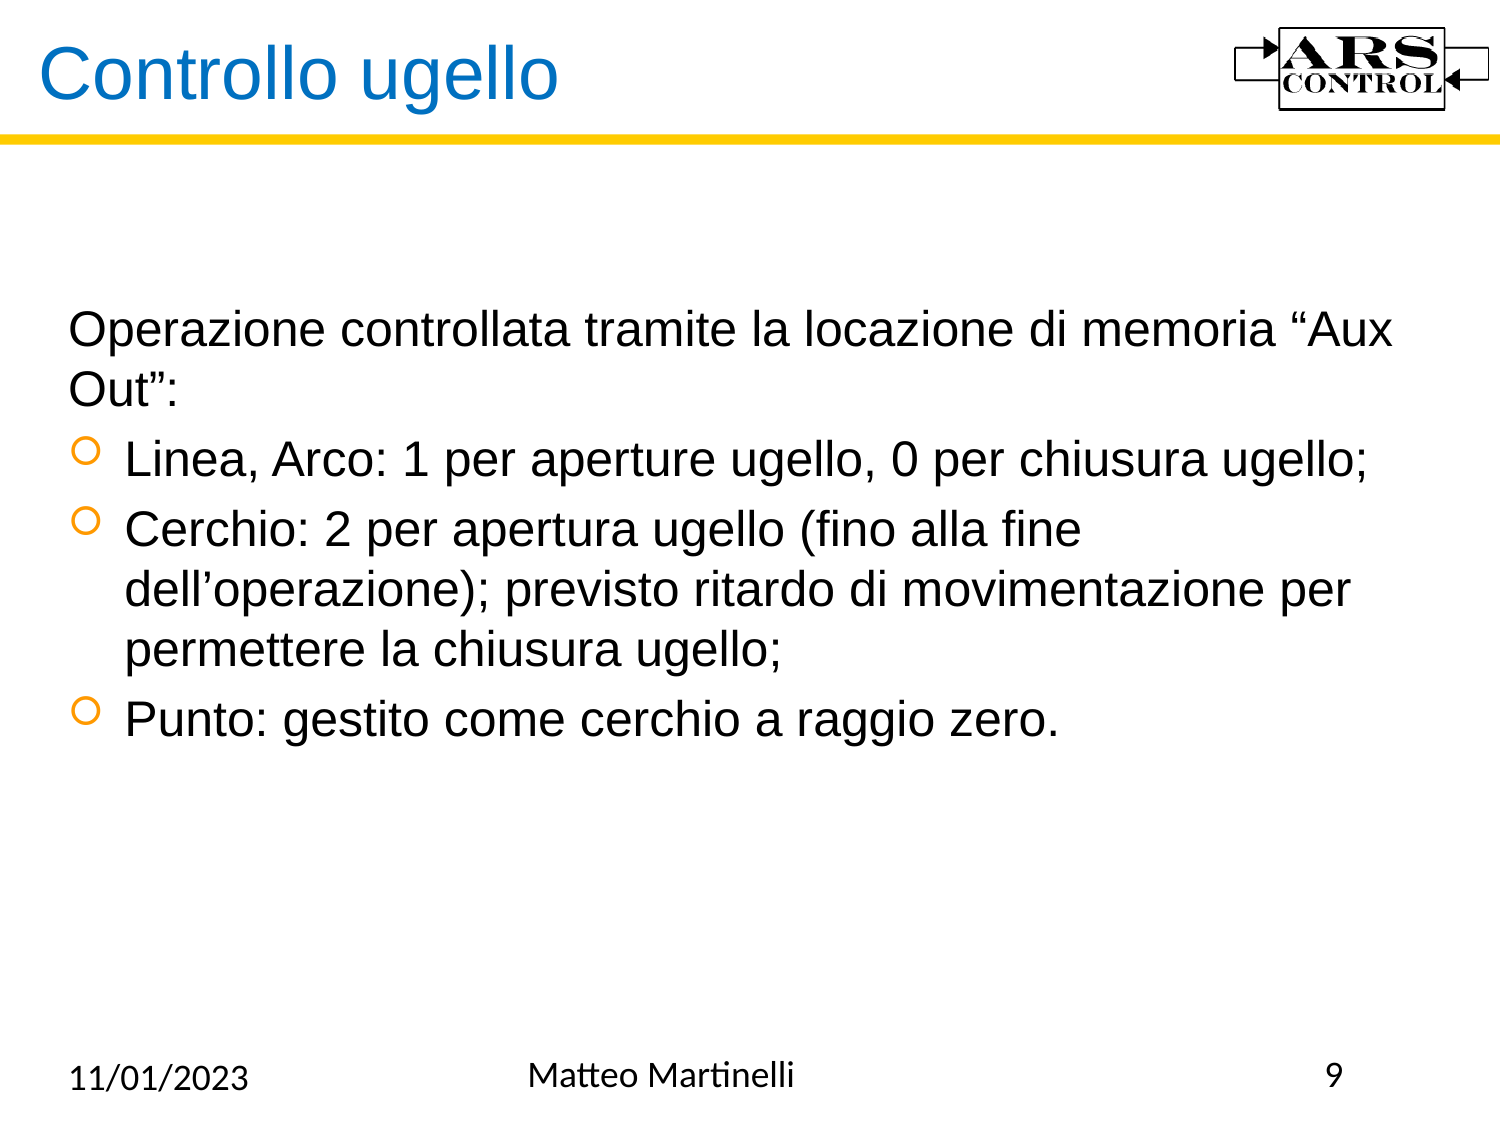

# Controllo ugello
Operazione controllata tramite la locazione di memoria “Aux Out”:
Linea, Arco: 1 per aperture ugello, 0 per chiusura ugello;
Cerchio: 2 per apertura ugello (fino alla fine dell’operazione); previsto ritardo di movimentazione per permettere la chiusura ugello;
Punto: gestito come cerchio a raggio zero.

Matteo Martinelli
9
11/01/2023